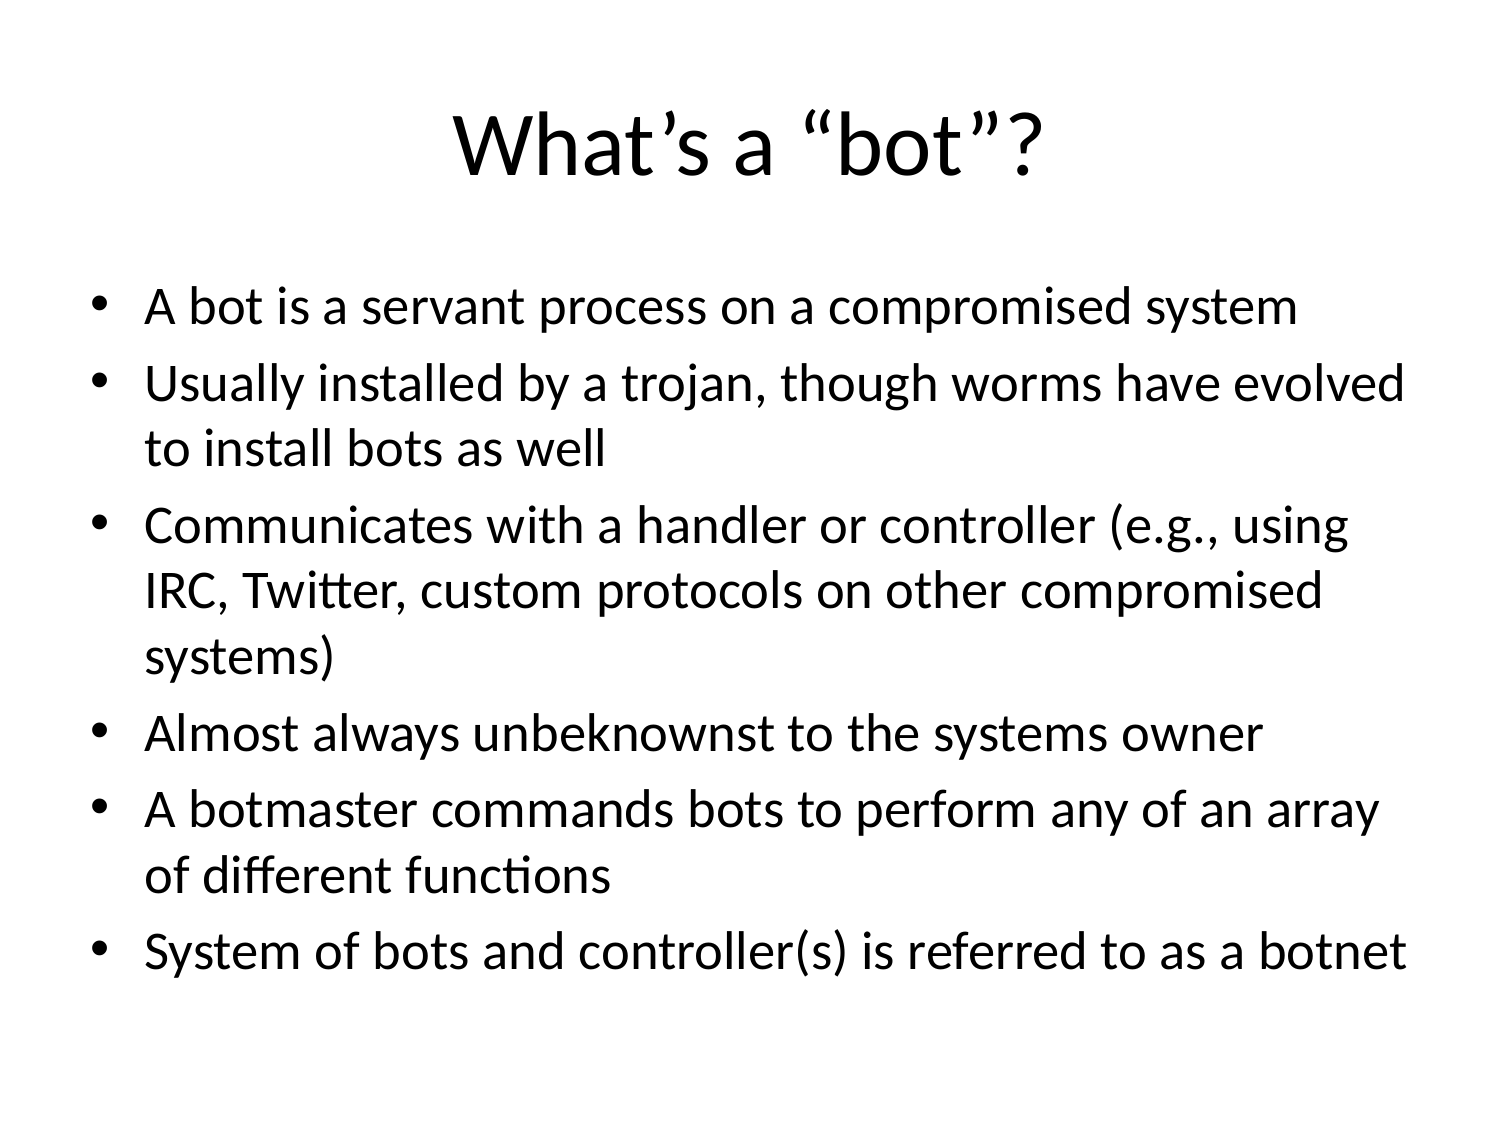

# What’s a “bot”?
A bot is a servant process on a compromised system
Usually installed by a trojan, though worms have evolved to install bots as well
Communicates with a handler or controller (e.g., using  IRC, Twitter, custom protocols on other compromised systems)
Almost always unbeknownst to the systems owner
A botmaster commands bots to perform any of an array of different functions
System of bots and controller(s) is referred to as a botnet